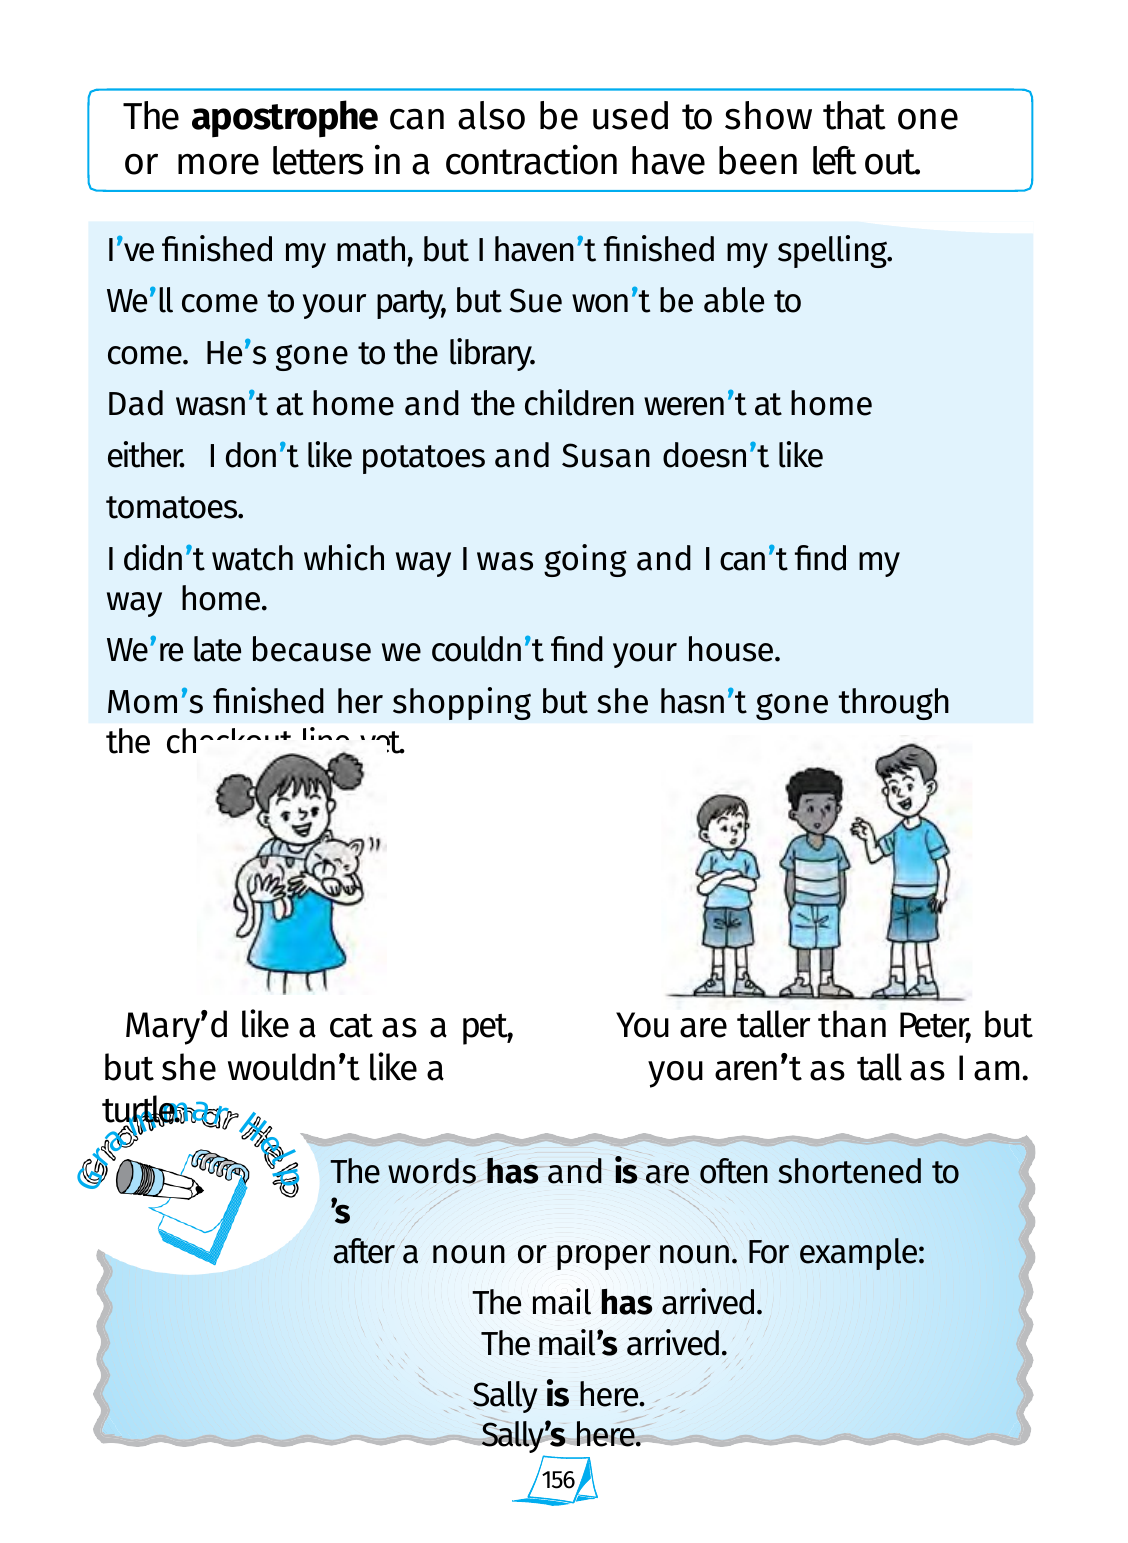

The apostrophe can also be used to show that one or  more letters in a contraction have been left out.

I’ve finished my math, but I haven’t finished my spelling.
We’ll come to your party, but Sue won’t be able to come.  He’s gone to the library.
Dad wasn’t at home and the children weren’t at home either.   I don’t like potatoes and Susan doesn’t like tomatoes.
I didn’t watch which way I was going and I can’t find my way  home.
We’re late because we couldn’t find your house.
Mom’s finished her shopping but she hasn’t gone through the  checkout line yet.

Mary’d like a cat as a pet,  but she wouldn’t like a turtle.
You are taller than Peter, but  you aren’t as tall as I am.

m
a
r
m
H
a
r
e
The words has and is are often shortened to ’s
after a noun or proper noun. For example:
The mail has arrived.  The mail’s arrived.
Sally is here.  Sally’s here.
l
G
p
156